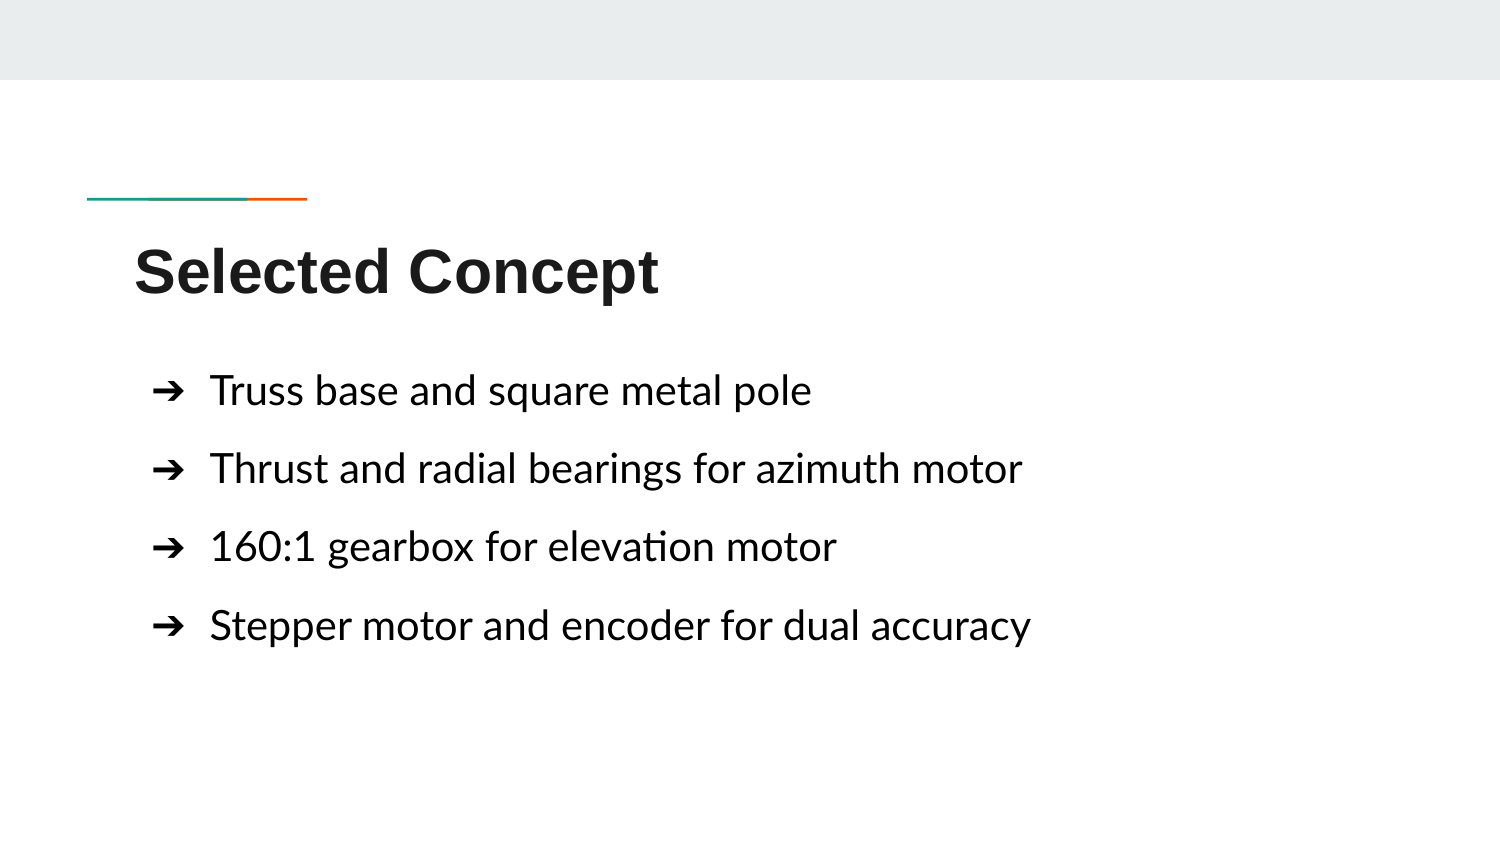

# Selected Concept
Truss base and square metal pole
Thrust and radial bearings for azimuth motor
160:1 gearbox for elevation motor
Stepper motor and encoder for dual accuracy